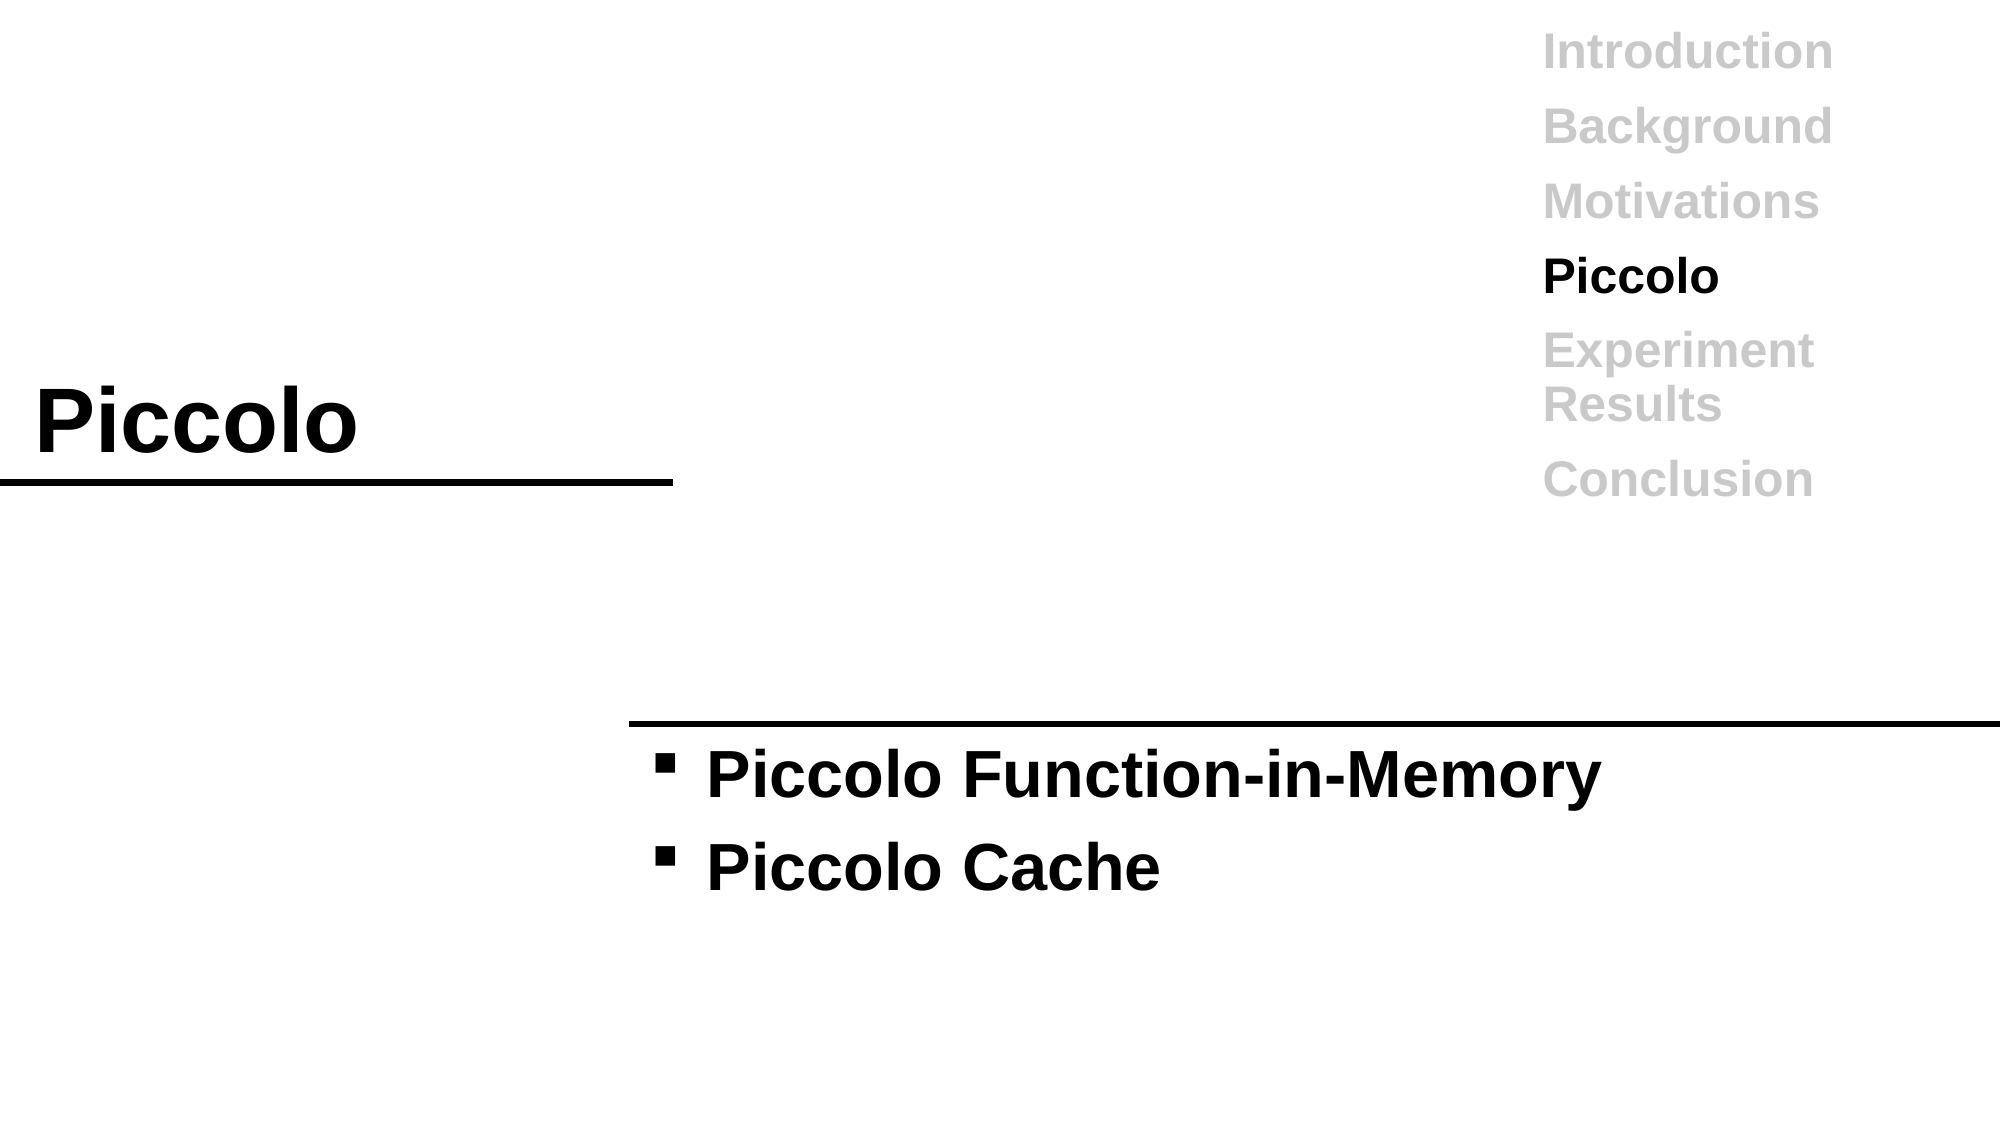

Introduction
Background
Motivations
Piccolo
Experiment Results
Conclusion
# Piccolo
 Piccolo Function-in-Memory
 Piccolo Cache